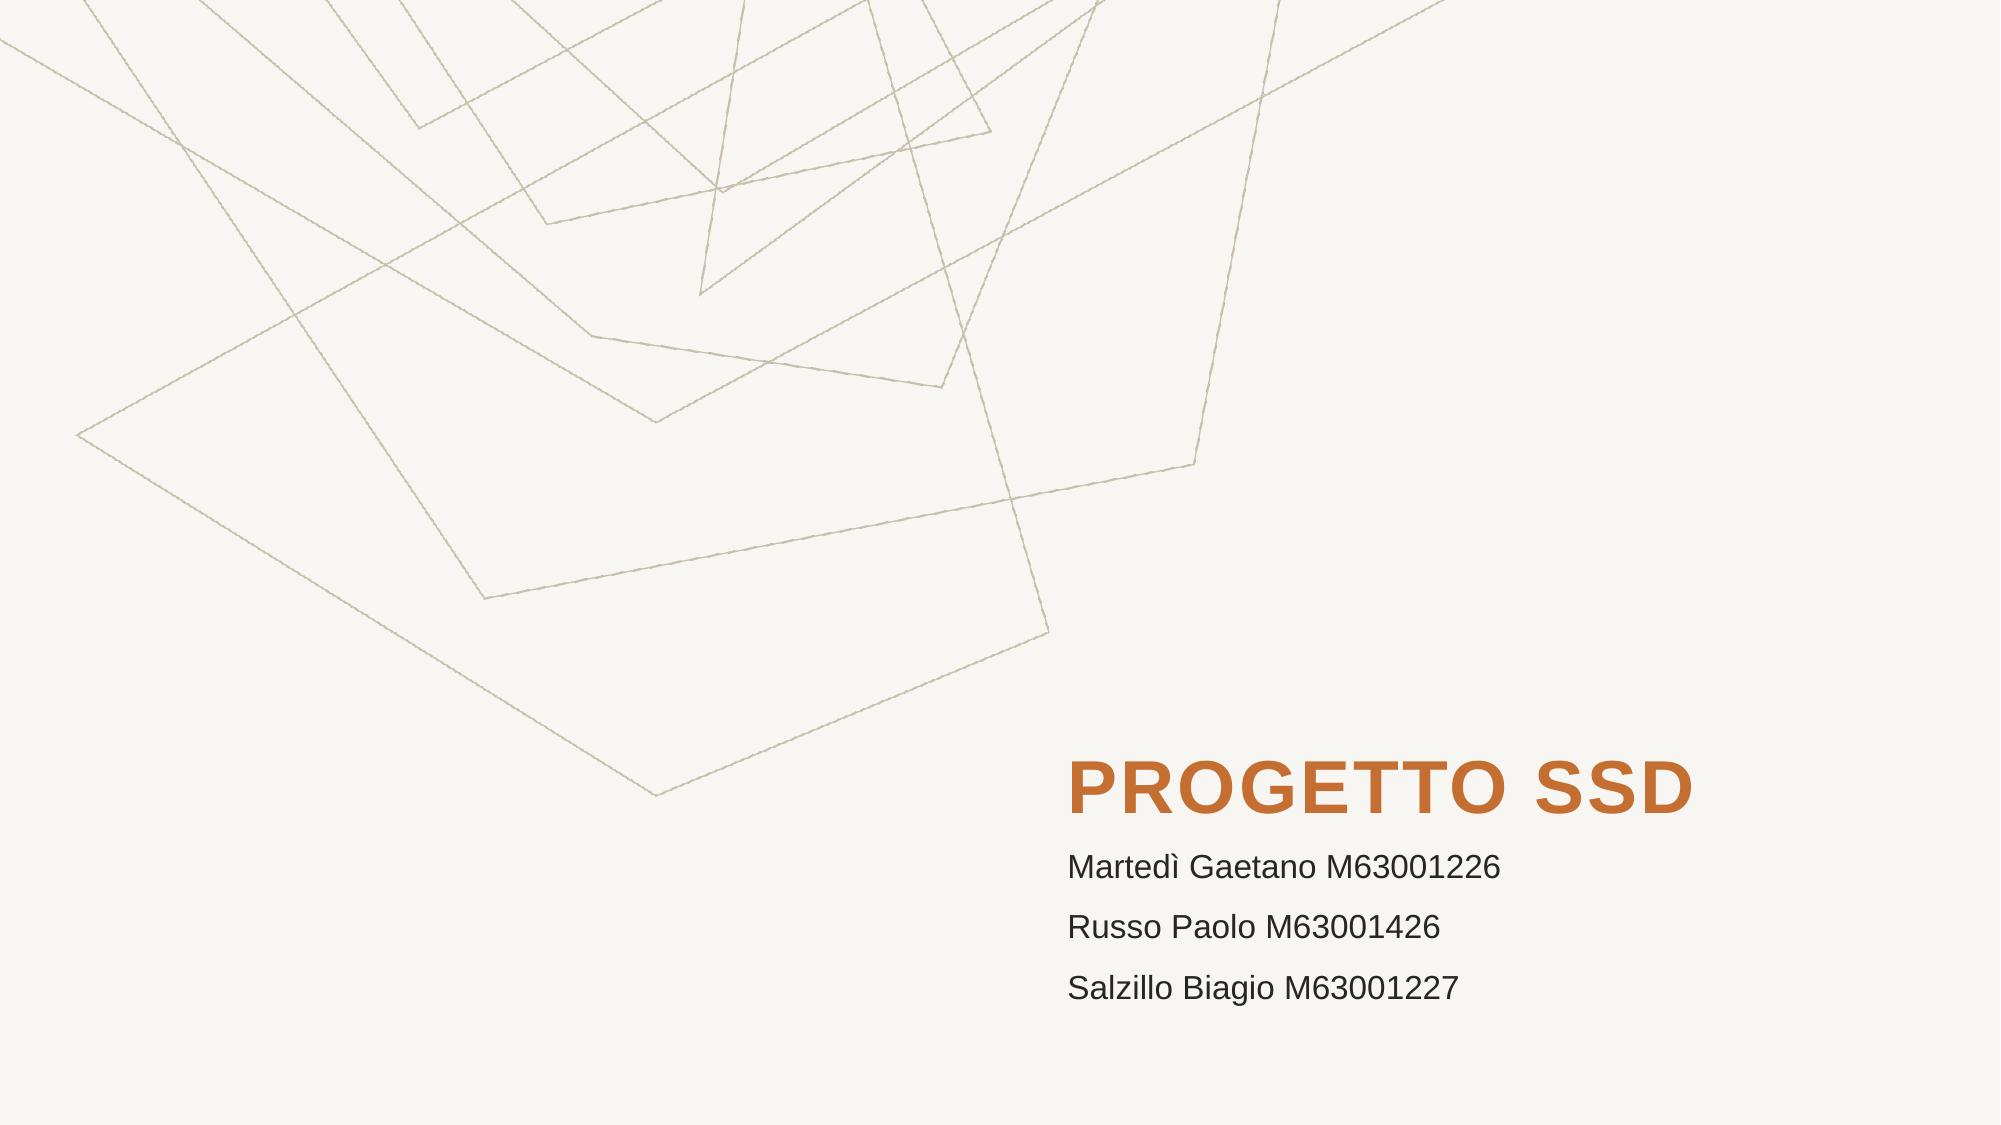

# Progetto SSD
Martedì Gaetano M63001226
Russo Paolo M63001426
Salzillo Biagio M63001227